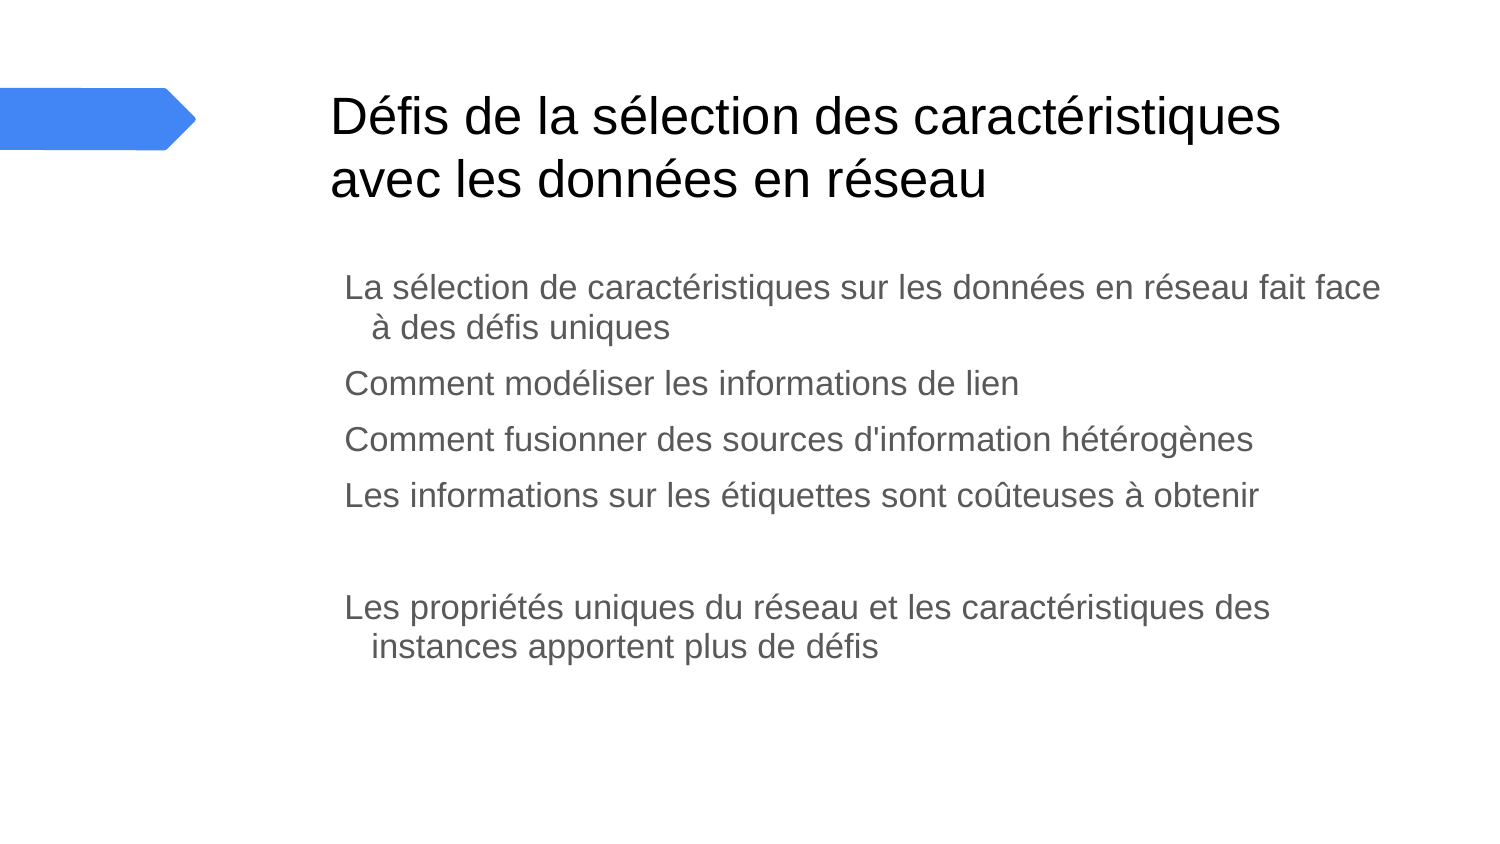

# Défis de la sélection des caractéristiques avec les données en réseau
La sélection de caractéristiques sur les données en réseau fait face à des défis uniques
Comment modéliser les informations de lien
Comment fusionner des sources d'information hétérogènes
Les informations sur les étiquettes sont coûteuses à obtenir

Les propriétés uniques du réseau et les caractéristiques des instances apportent plus de défis